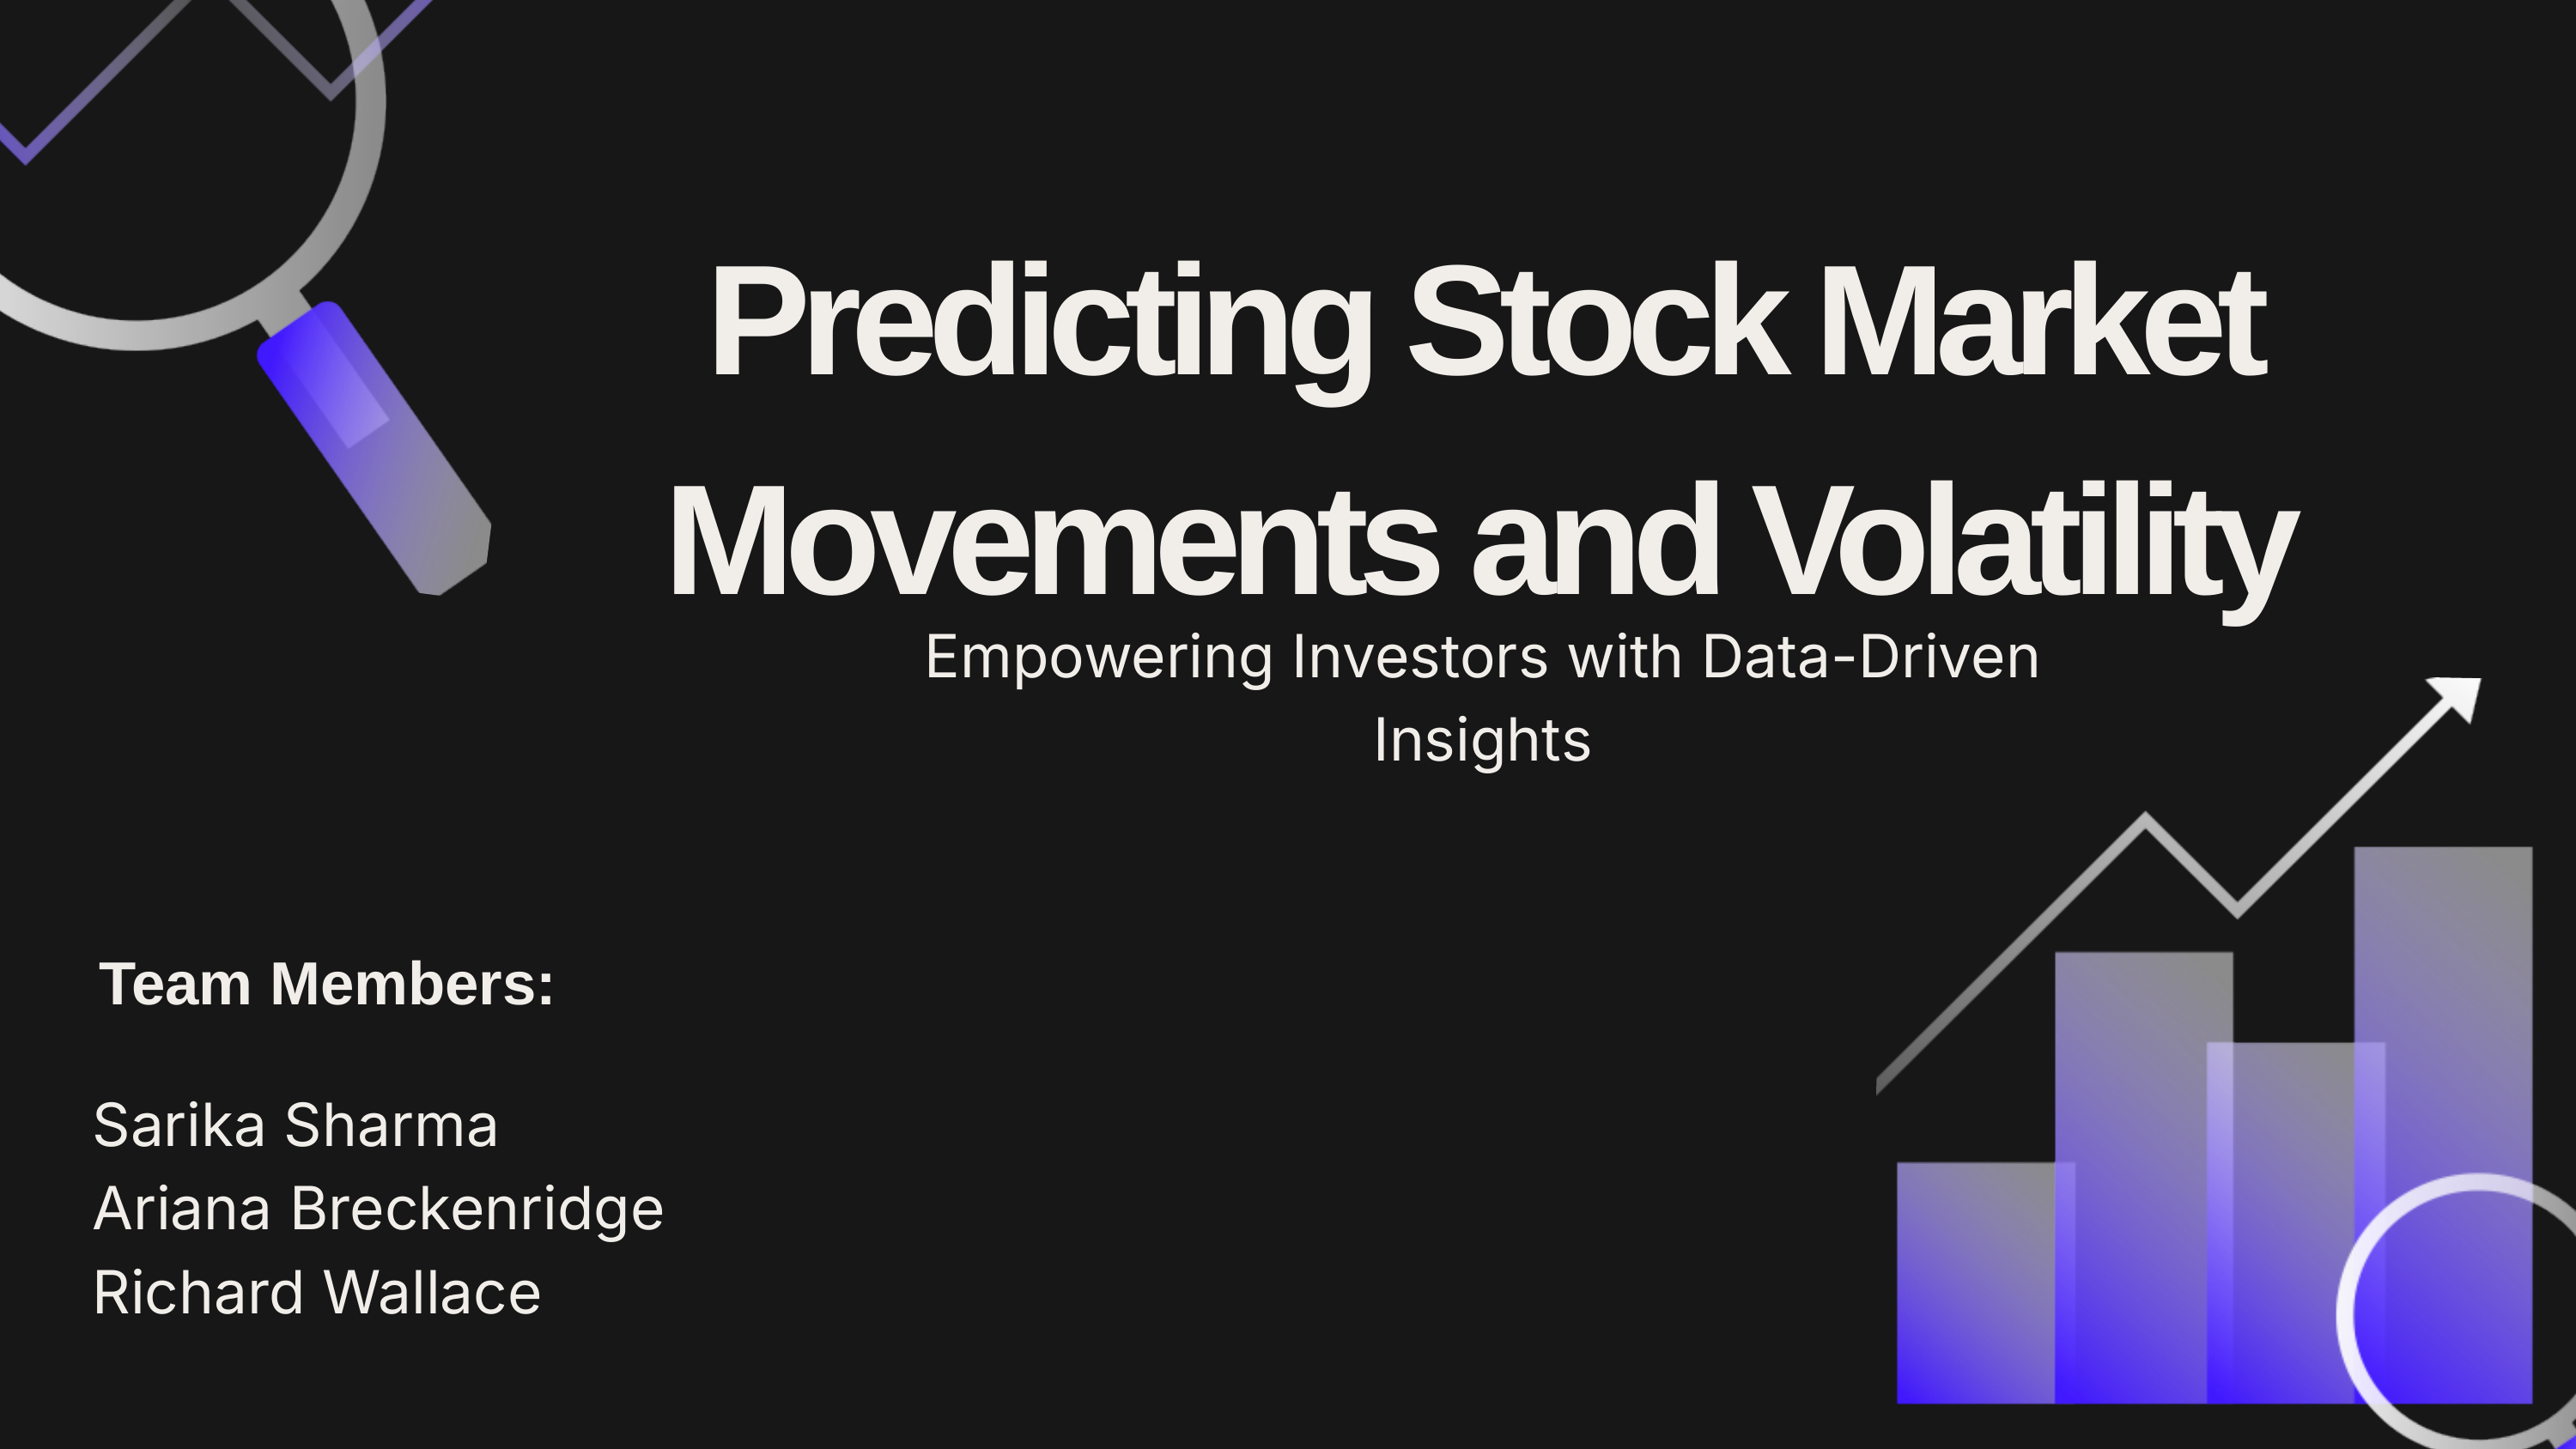

Predicting Stock Market Movements and Volatility
Empowering Investors with Data-Driven Insights

Team Members:
Sarika Sharma
Ariana Breckenridge
Richard Wallace